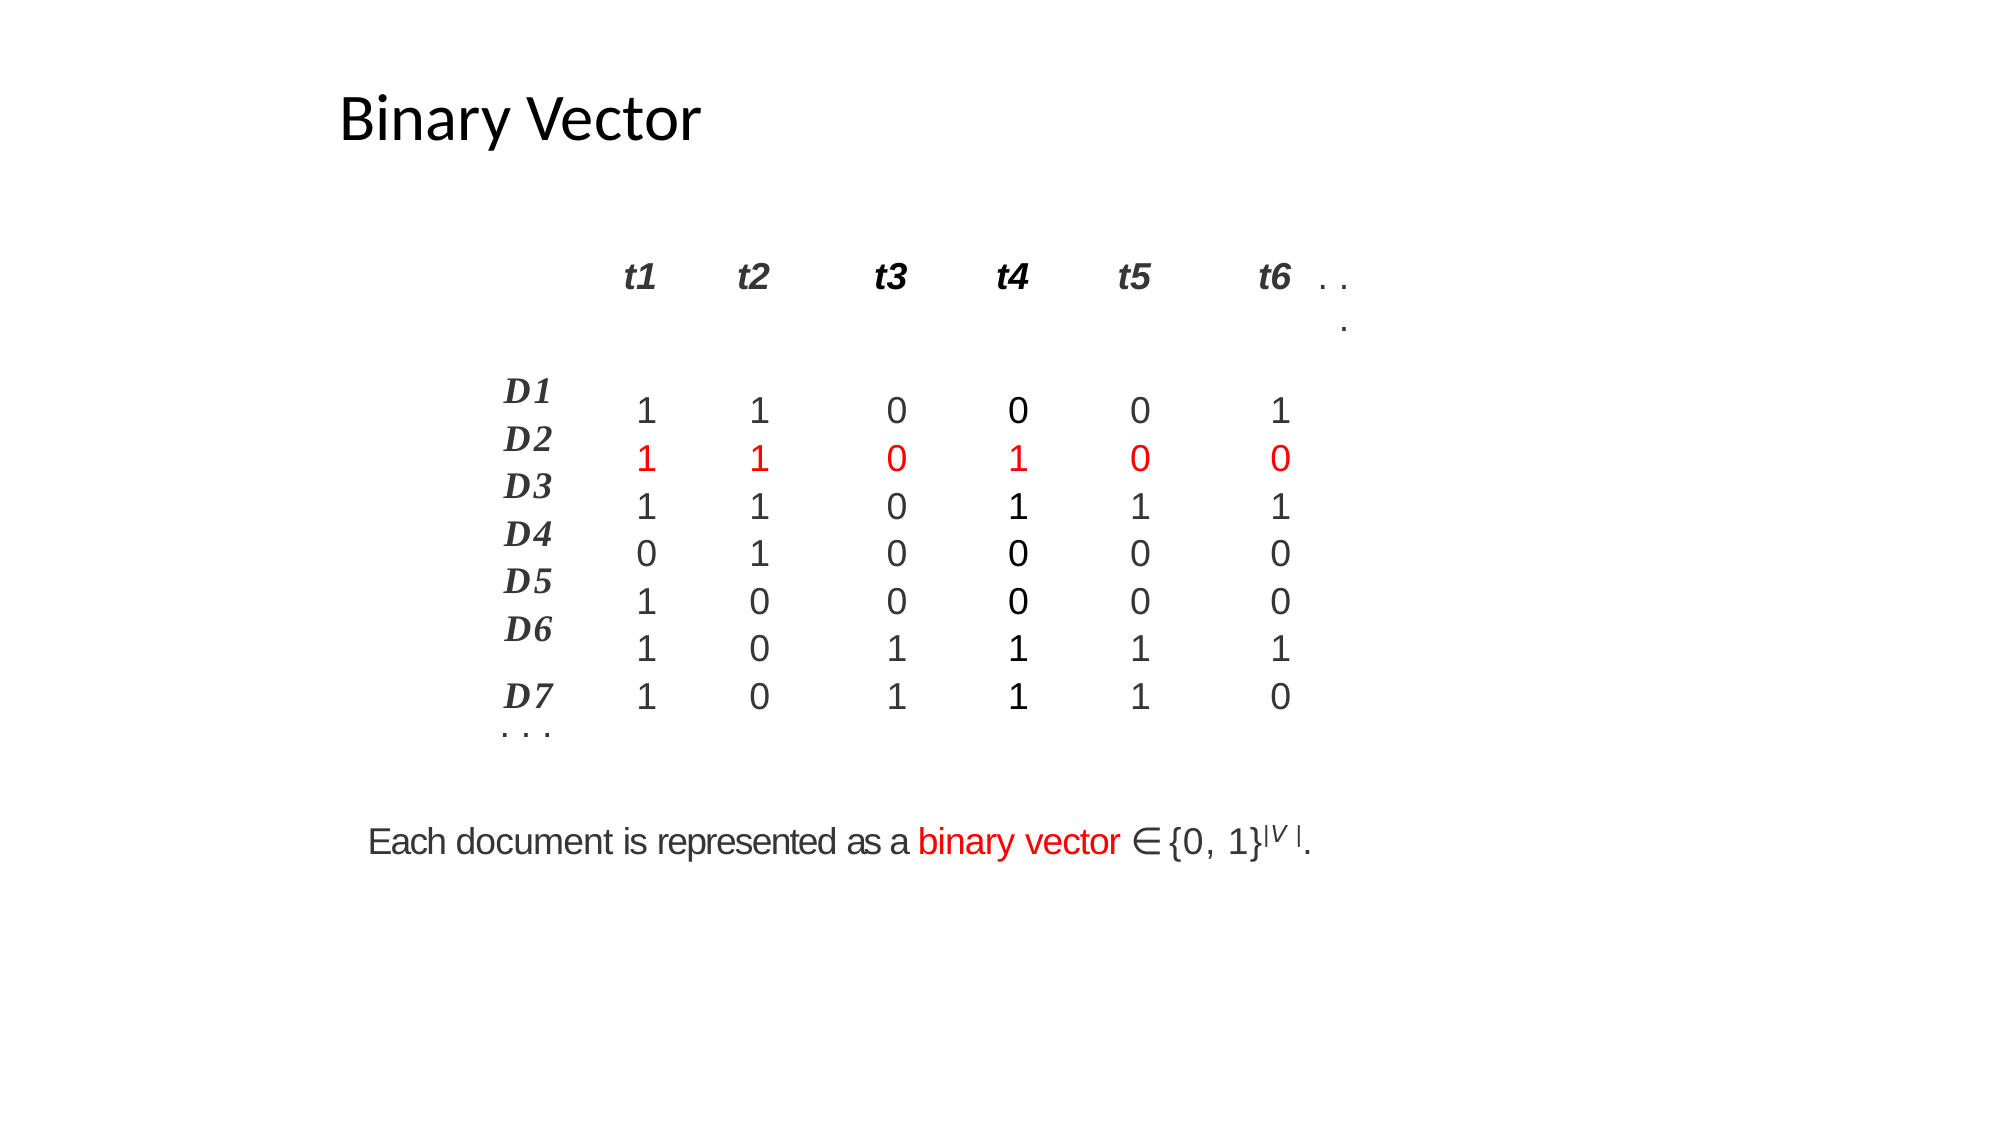

Binary Vector
|  | t1 | t2 | t3 | t4 | t5 | t6 | . . . |
| --- | --- | --- | --- | --- | --- | --- | --- |
| D1 | 1 | 1 | 0 | 0 | 0 | 1 |  |
| D2 | 1 | 1 | 0 | 1 | 0 | 0 |  |
| D3 | 1 | 1 | 0 | 1 | 1 | 1 |  |
| D4 | 0 | 1 | 0 | 0 | 0 | 0 |  |
| D5 | 1 | 0 | 0 | 0 | 0 | 0 |  |
| D6 | 1 | 0 | 1 | 1 | 1 | 1 |  |
| D7 | 1 | 0 | 1 | 1 | 1 | 0 |  |
| . . . |  |  |  |  |  |  |  |
Each document is represented as a binary vector ∈ {0, 1}|V |.